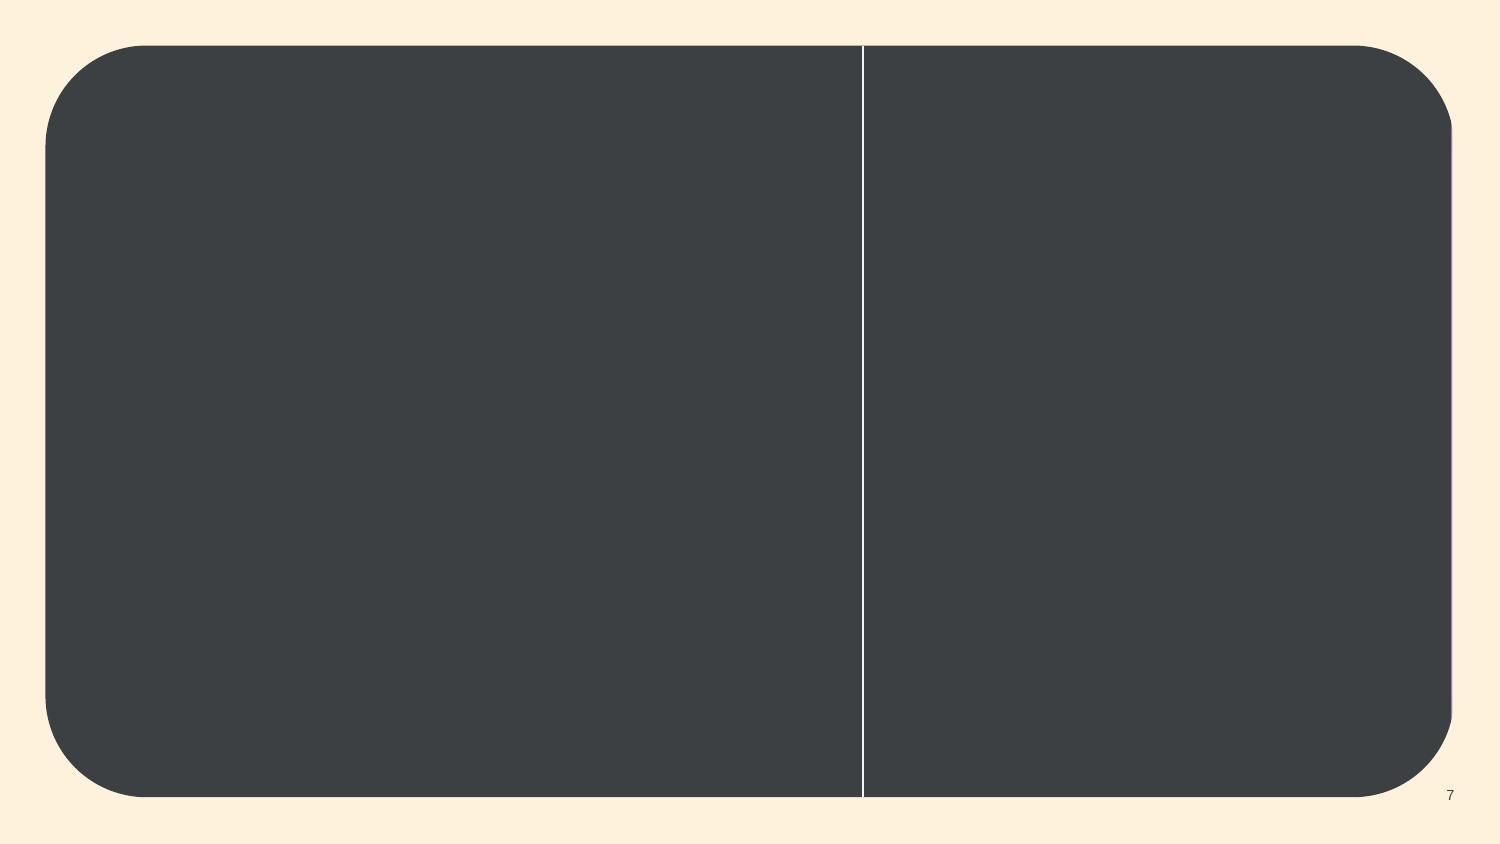

Cloud Computing
09/16/2025
# Thank You!
7